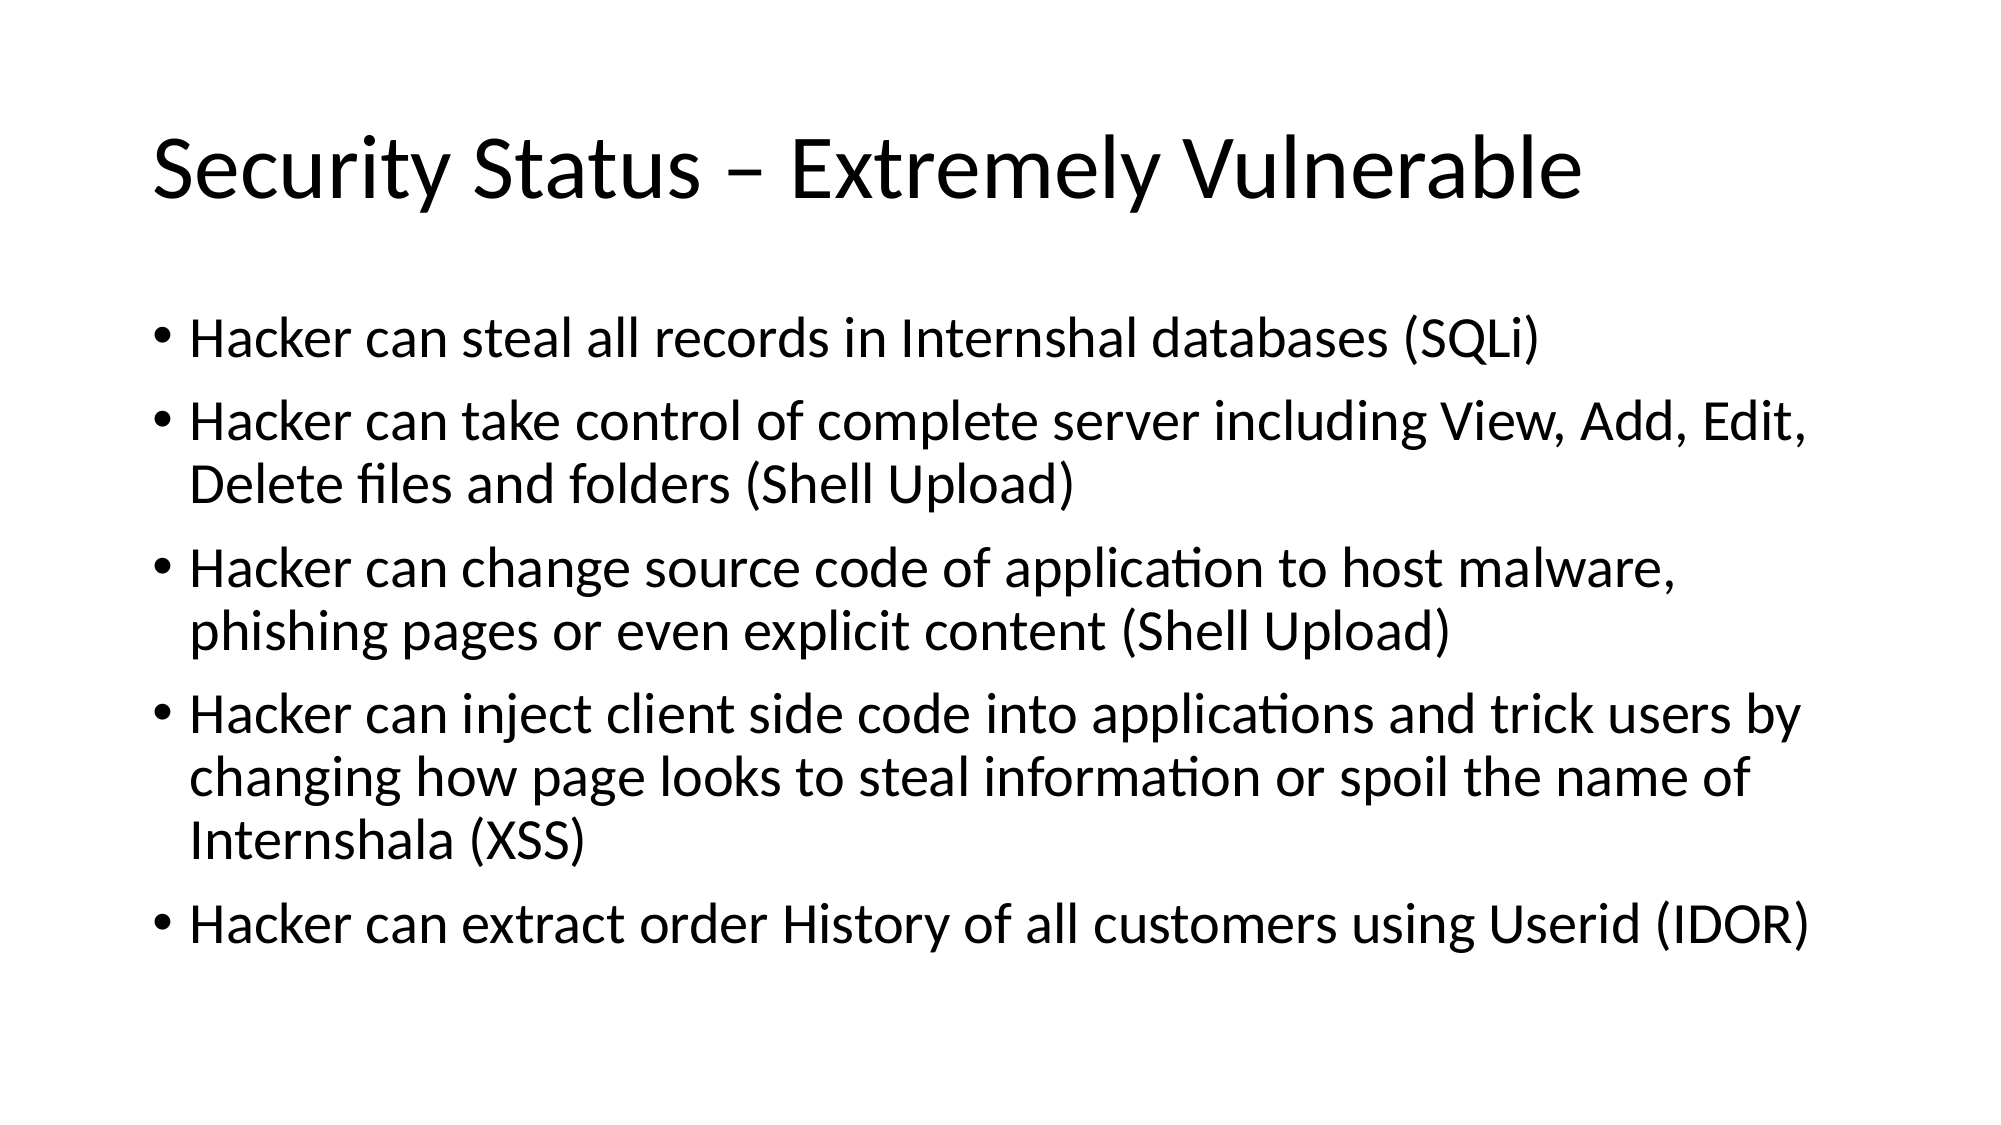

# Security Status – Extremely Vulnerable
Hacker can steal all records in Internshal databases (SQLi)
Hacker can take control of complete server including View, Add, Edit, Delete files and folders (Shell Upload)
Hacker can change source code of application to host malware, phishing pages or even explicit content (Shell Upload)
Hacker can inject client side code into applications and trick users by changing how page looks to steal information or spoil the name of Internshala (XSS)
Hacker can extract order History of all customers using Userid (IDOR)